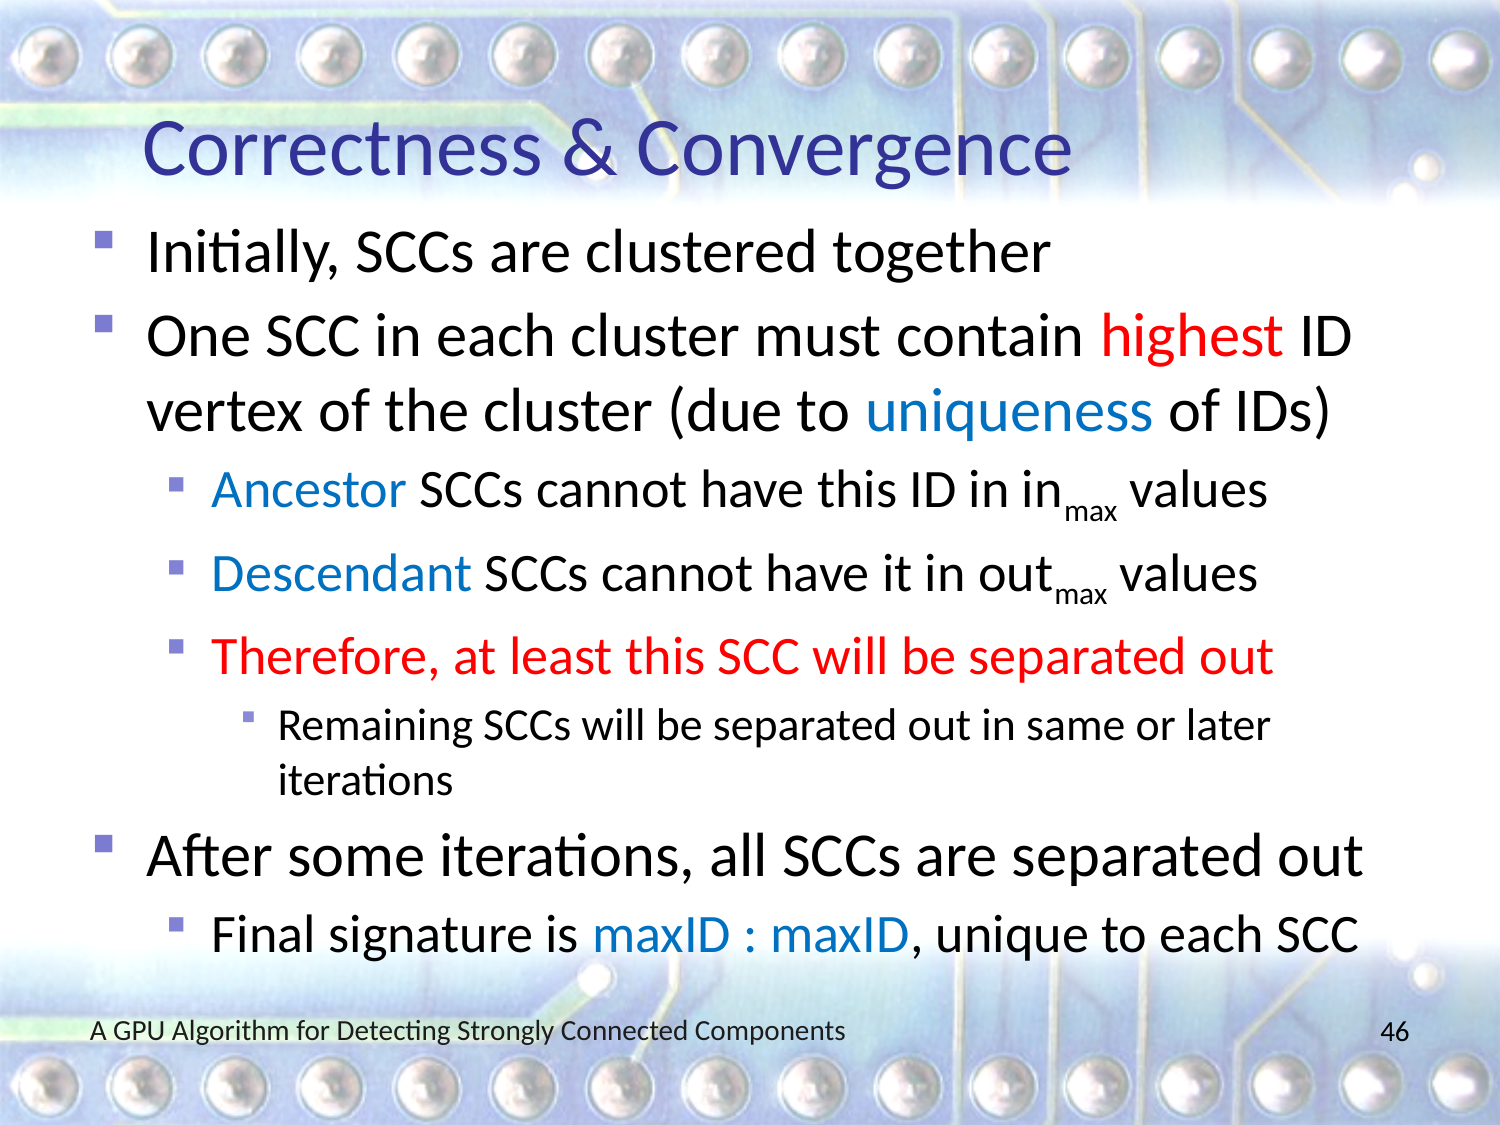

# Correctness & Convergence
Initially, SCCs are clustered together
One SCC in each cluster must contain highest ID vertex of the cluster (due to uniqueness of IDs)
Ancestor SCCs cannot have this ID in inmax values
Descendant SCCs cannot have it in outmax values
Therefore, at least this SCC will be separated out
Remaining SCCs will be separated out in same or later iterations
After some iterations, all SCCs are separated out
Final signature is maxID : maxID, unique to each SCC
A GPU Algorithm for Detecting Strongly Connected Components
46